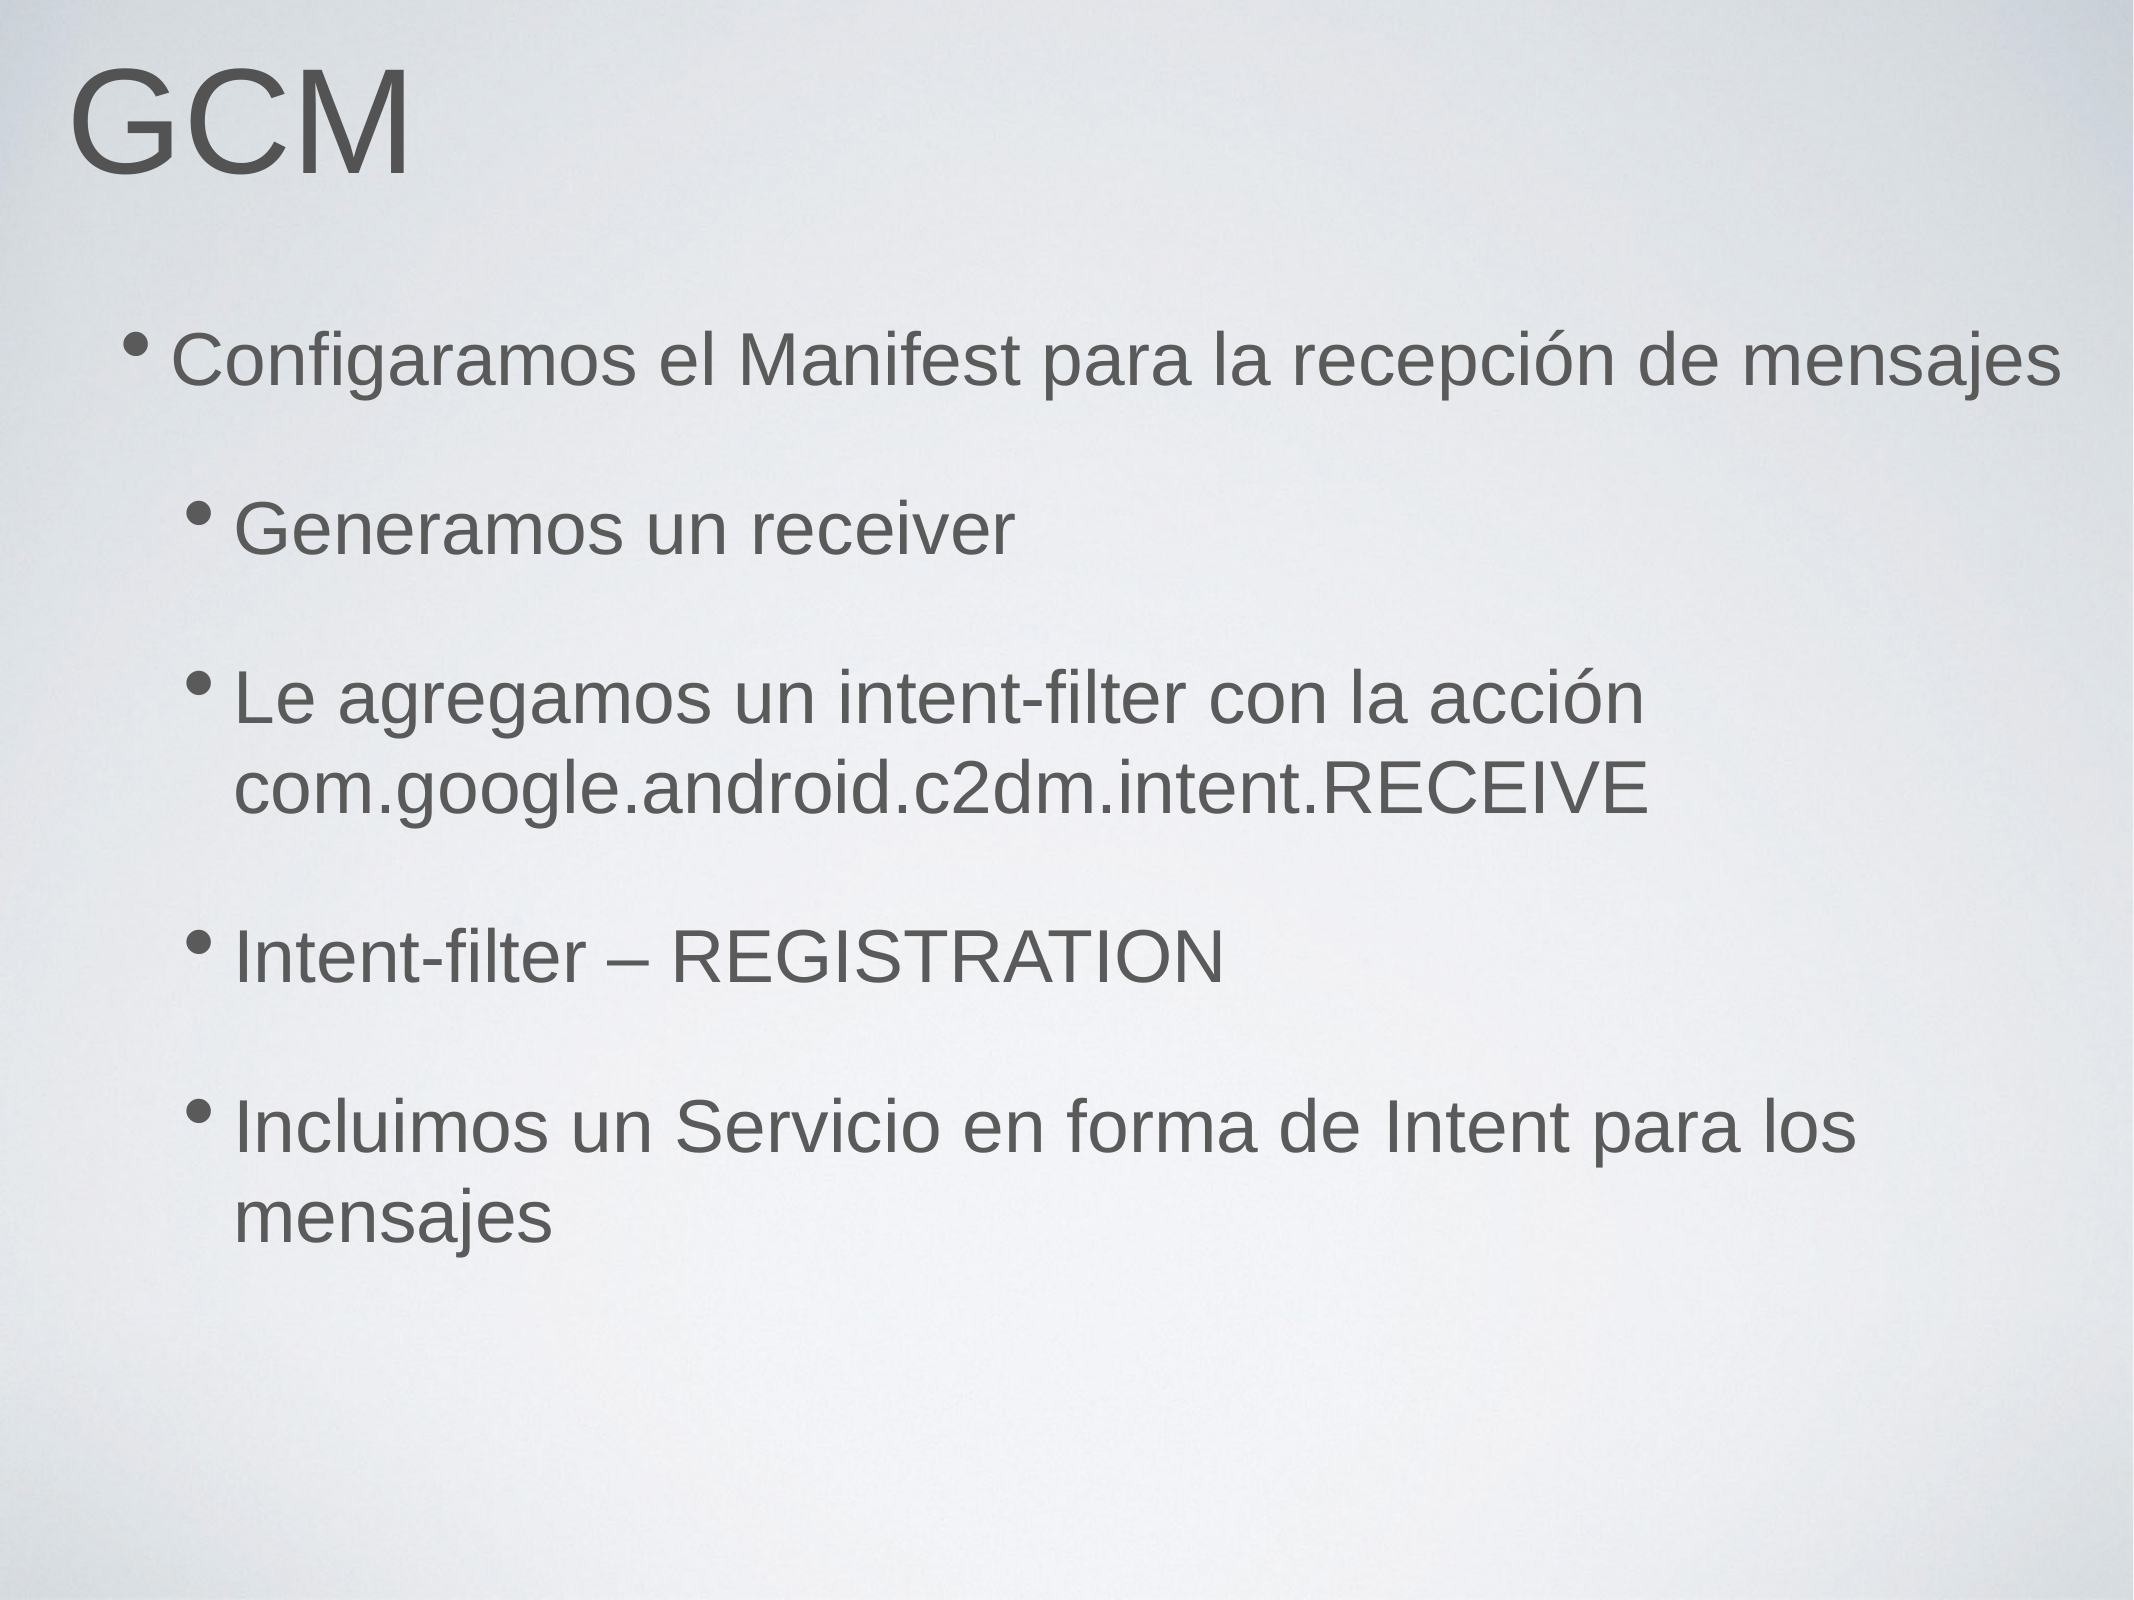

# gcm
Configaramos el Manifest para la recepción de mensajes
Generamos un receiver
Le agregamos un intent-filter con la acción com.google.android.c2dm.intent.RECEIVE
Intent-filter – REGISTRATION
Incluimos un Servicio en forma de Intent para los mensajes